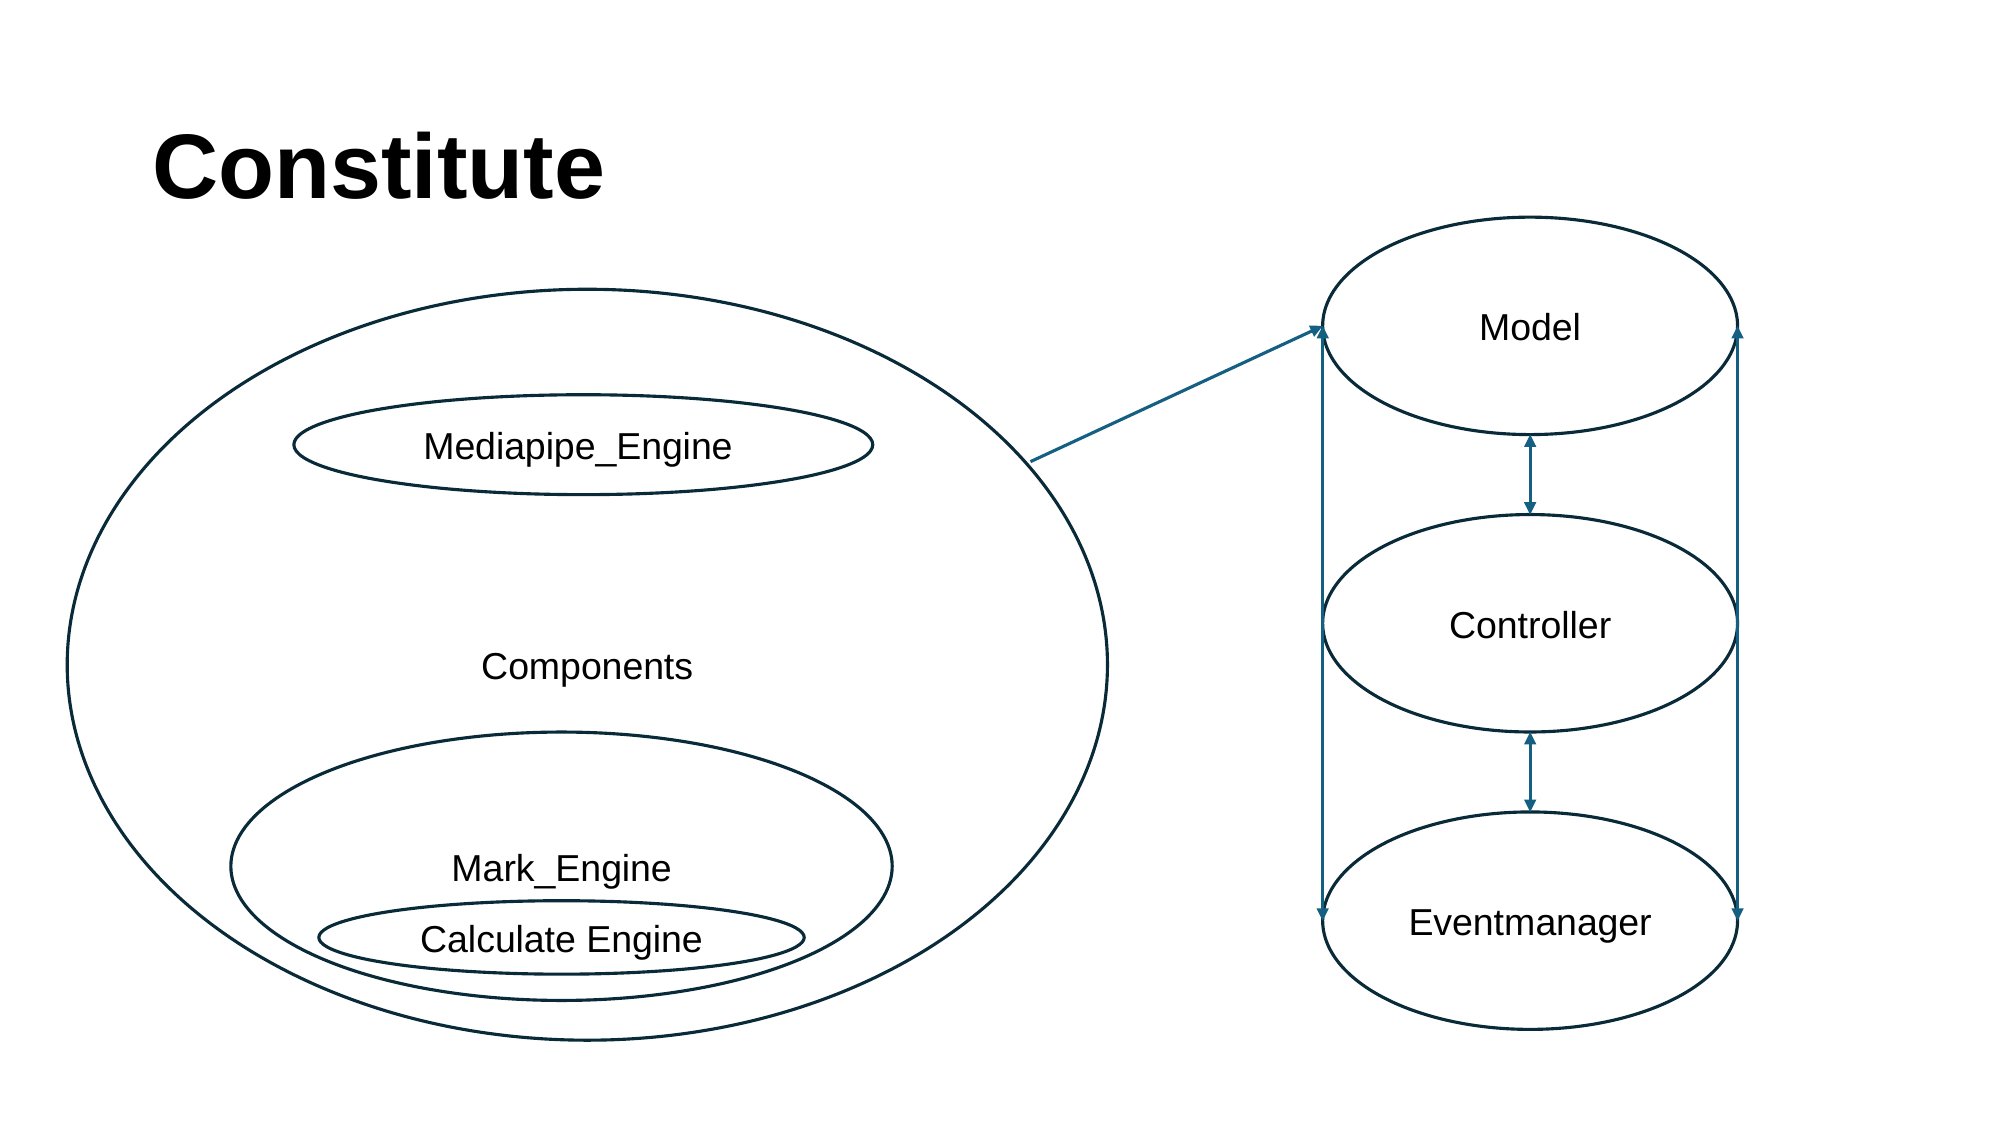

# Constitute
Model
Components
Mediapipe_Engine
Controller
Mark_Engine
Eventmanager
Calculate Engine